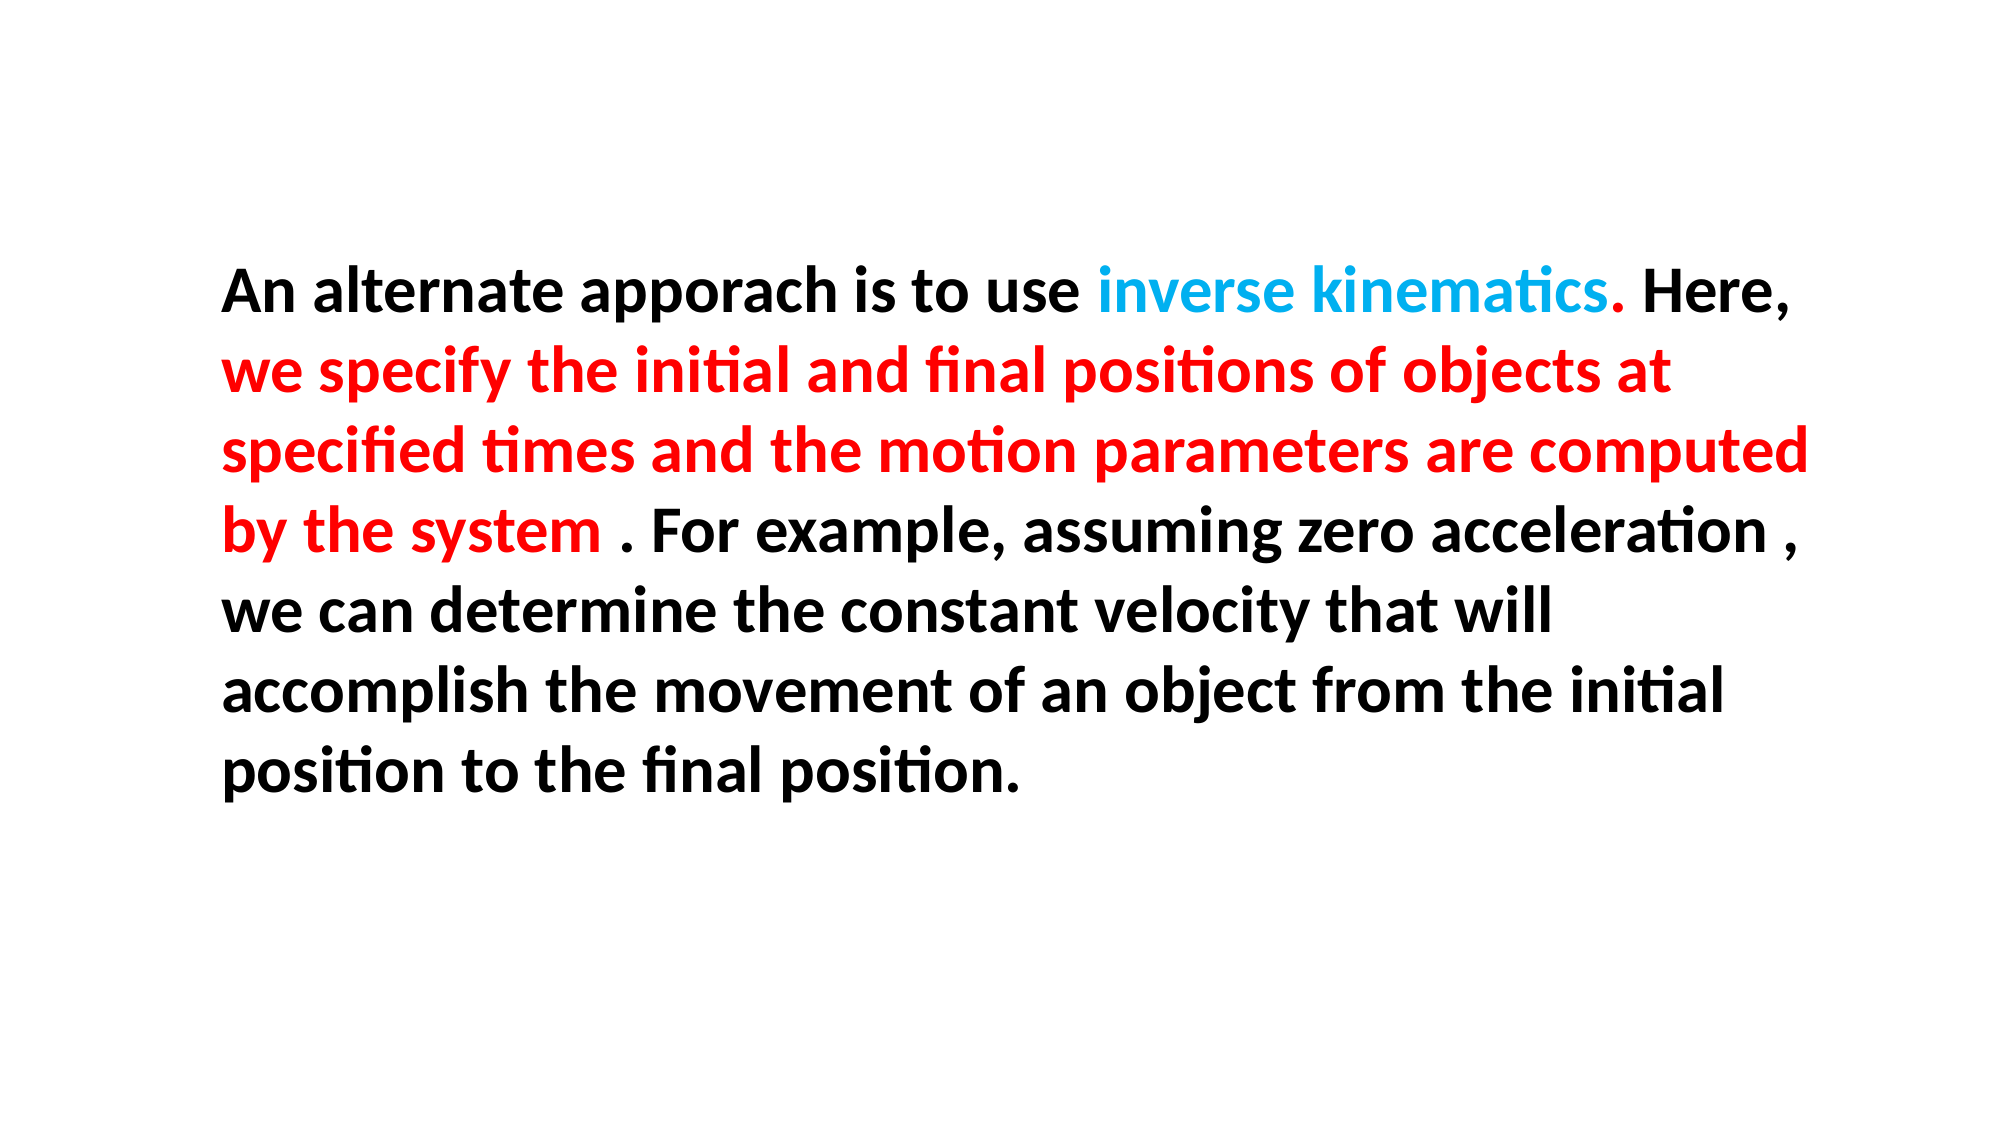

An alternate apporach is to use inverse kinematics. Here, we specify the initial and final positions of objects at specified times and the motion parameters are computed by the system . For example, assuming zero acceleration , we can determine the constant velocity that will accomplish the movement of an object from the initial position to the final position.